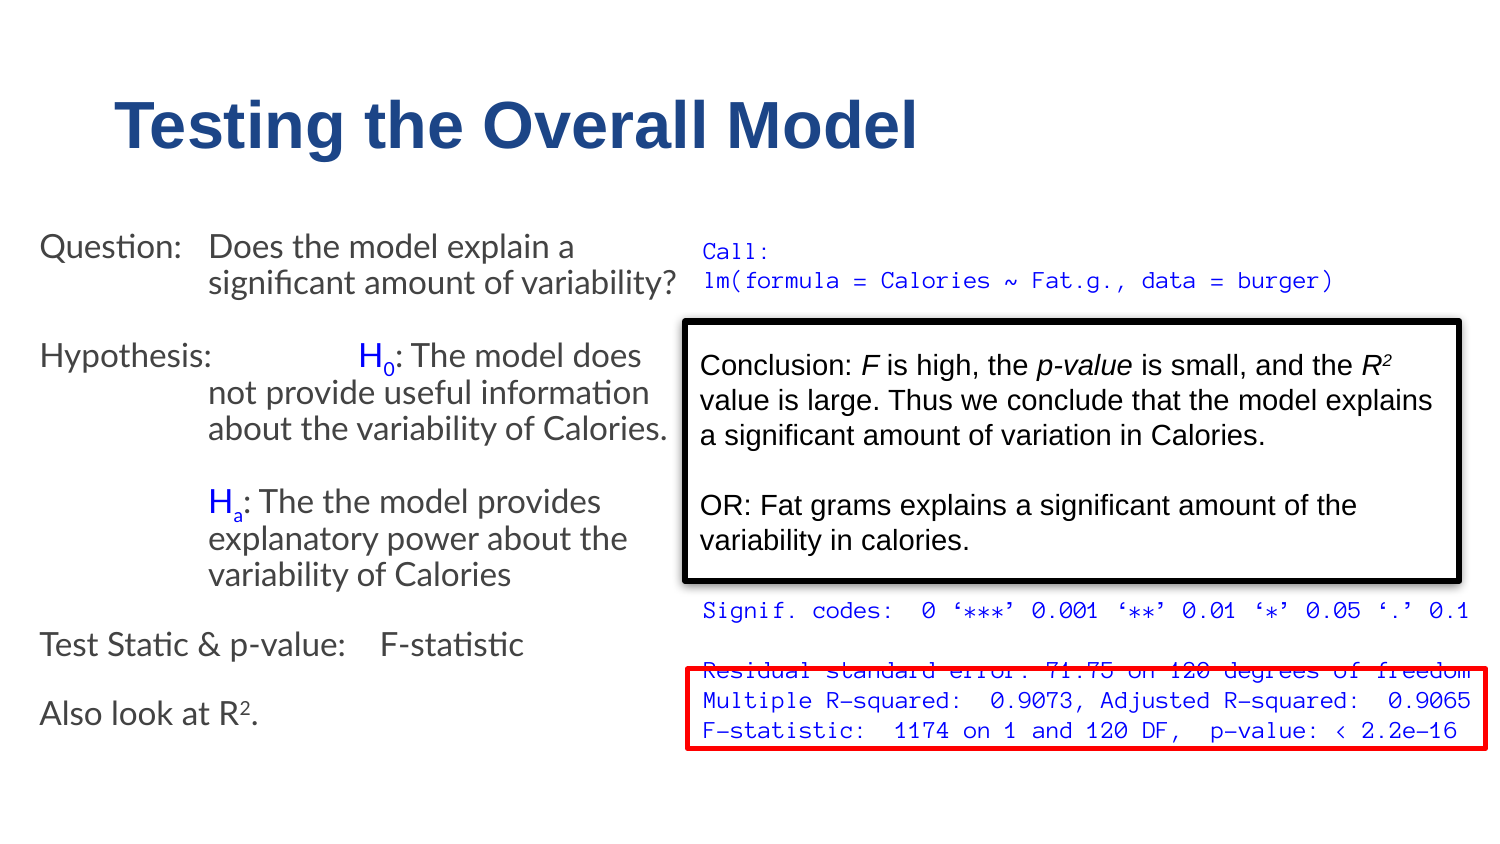

# Testing the Overall Model
Call:
lm(formula = Calories ~ Fat.g., data = burger)

Residuals:
    Min      1Q  Median      3Q     Max
-150.93  -47.73  -14.84   24.54  266.28

Coefficients:
            Estimate Std. Error t value Pr(>|t|)
(Intercept) 111.3816    11.9237   9.341 6.38e-16 ***
Fat.g.       13.7988     0.4027  34.263  < 2e-16 ***
---
Signif. codes:  0 ‘***’ 0.001 ‘**’ 0.01 ‘*’ 0.05 ‘.’ 0.1

Residual standard error: 71.75 on 120 degrees of freedom
Multiple R-squared:  0.9073, Adjusted R-squared:  0.9065
F-statistic:  1174 on 1 and 120 DF,  p-value: < 2.2e-16

Question: 	Does the model explain a significant amount of variability?
Hypothesis:	H0: The model does not provide useful information about the variability of Calories.
Ha: The the model provides explanatory power about the variability of Calories
Test Static & p-value:    F-statistic
Also look at R2.
Conclusion: F is high, the p-value is small, and the R2 value is large. Thus we conclude that the model explains a significant amount of variation in Calories.

OR: Fat grams explains a significant amount of the variability in calories.